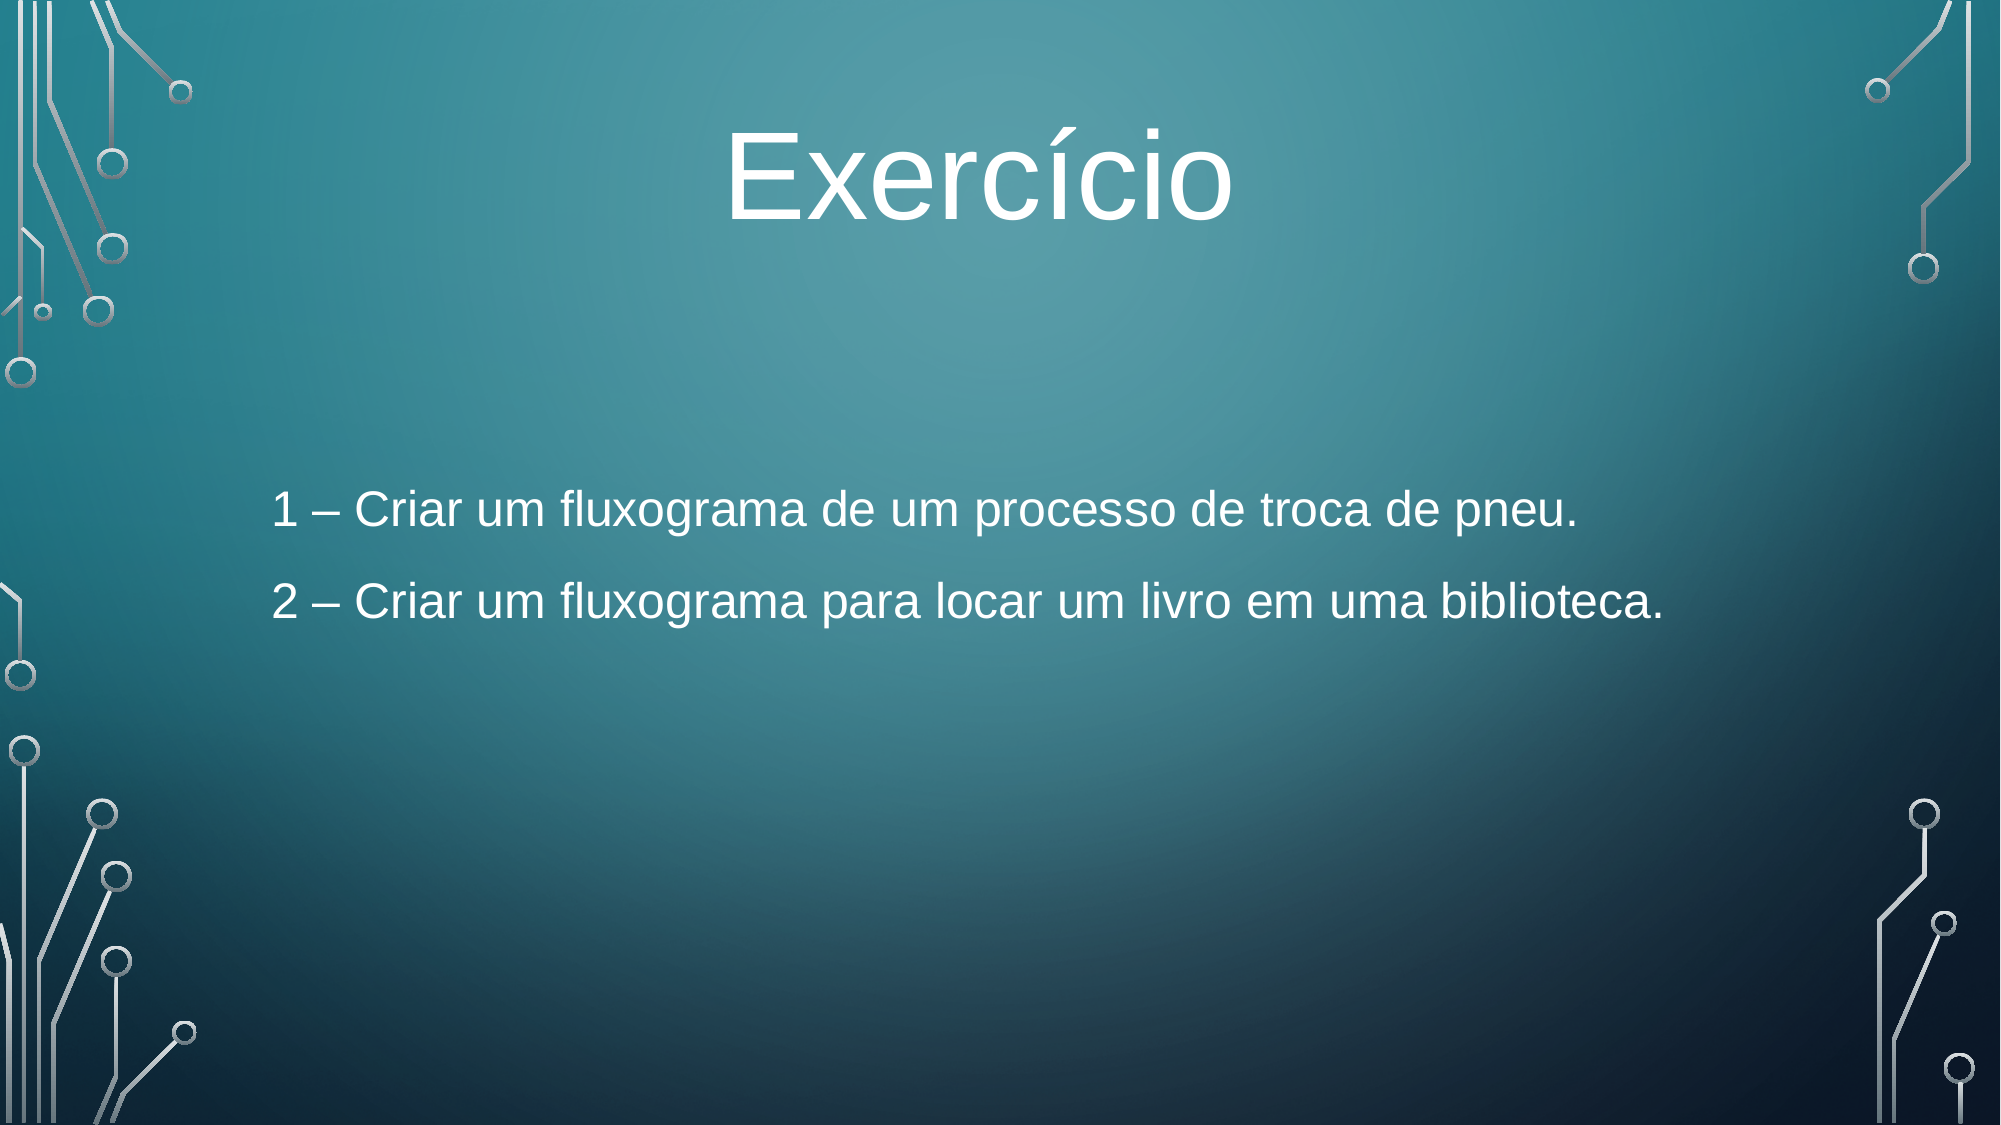

Exercício
1 – Criar um fluxograma de um processo de troca de pneu.
2 – Criar um fluxograma para locar um livro em uma biblioteca.